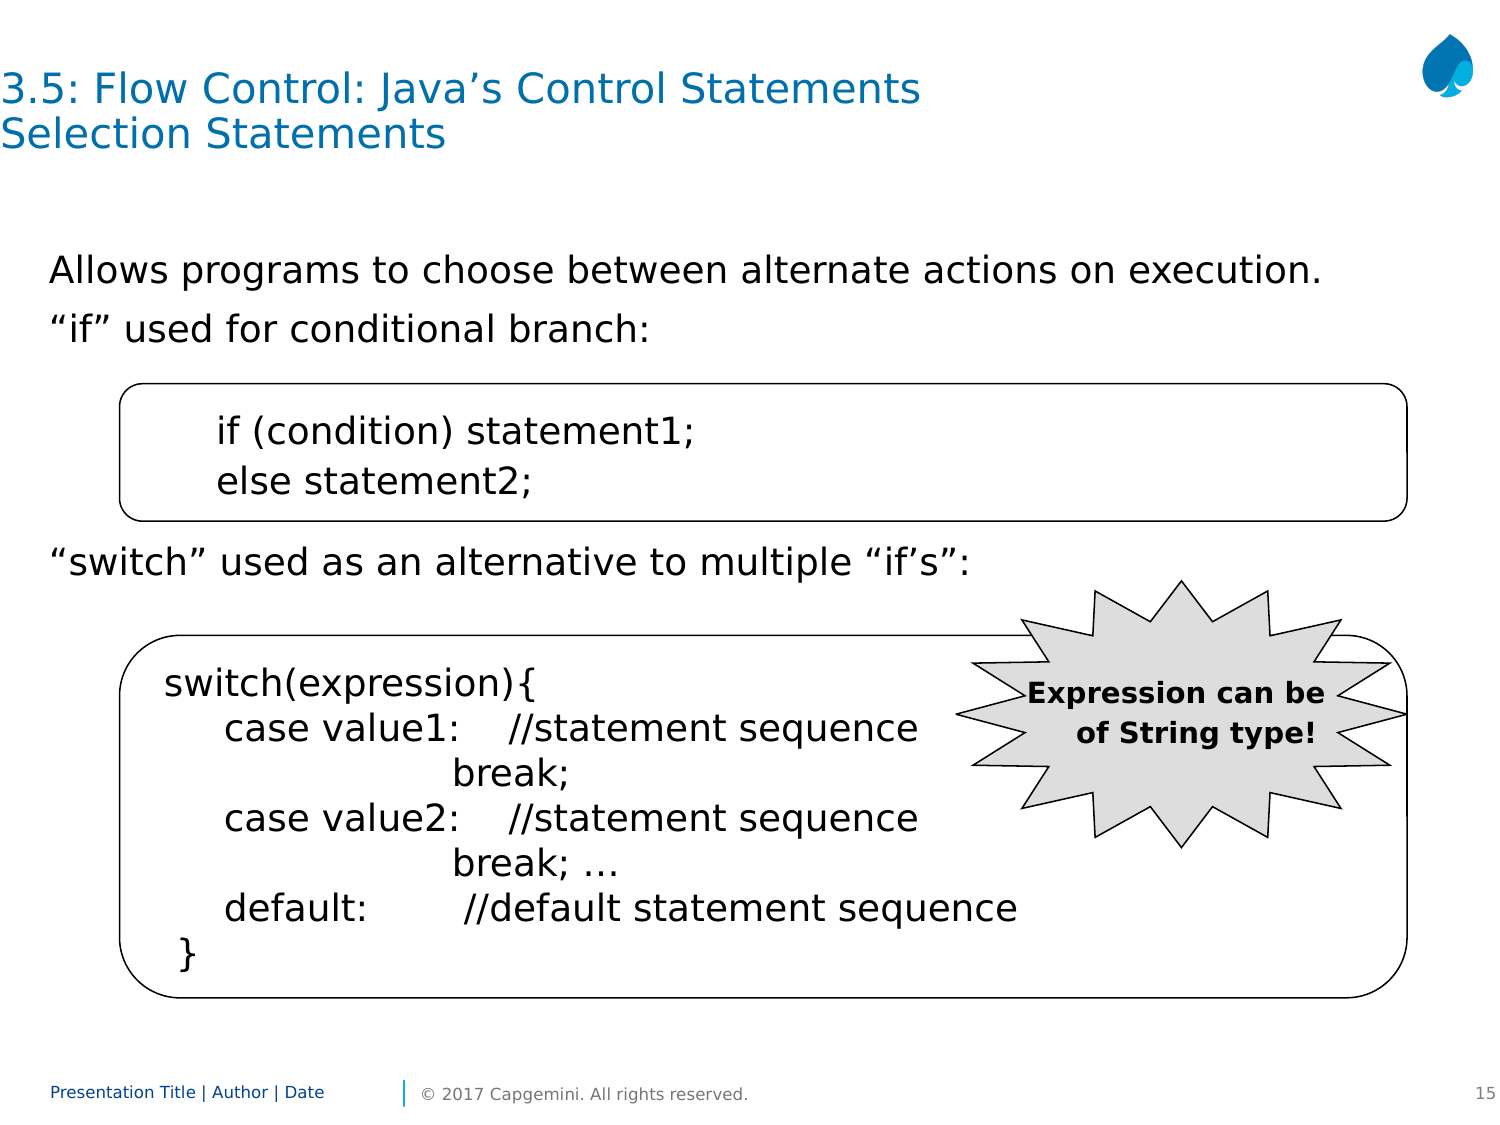

3.5: Flow Control: Java’s Control Statements
Selection Statements
Allows programs to choose between alternate actions on execution.
“if” used for conditional branch:

“switch” used as an alternative to multiple “if’s”:
if (condition) statement1;
else statement2;
Expression can be
   of String type!
 switch(expression){
      case value1:    //statement sequence
		break;
      case value2:    //statement sequence
		break; …
      default:      	 //default statement sequence
  }